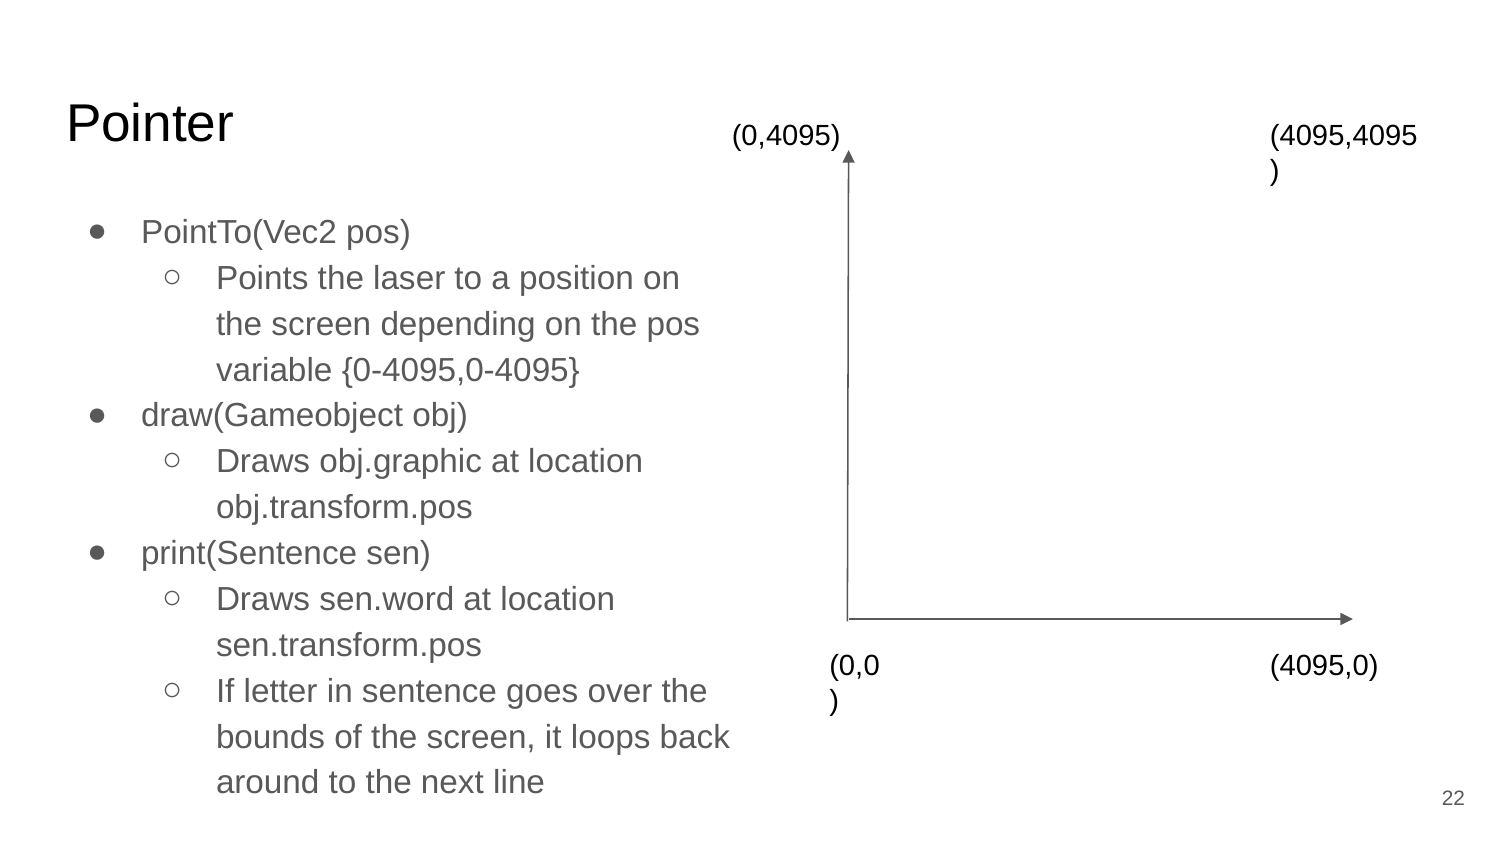

# Pointer
(0,4095)
(4095,4095)
PointTo(Vec2 pos)
Points the laser to a position on the screen depending on the pos variable {0-4095,0-4095}
draw(Gameobject obj)
Draws obj.graphic at location obj.transform.pos
print(Sentence sen)
Draws sen.word at location sen.transform.pos
If letter in sentence goes over the bounds of the screen, it loops back around to the next line
(0,0)
(4095,0)
22